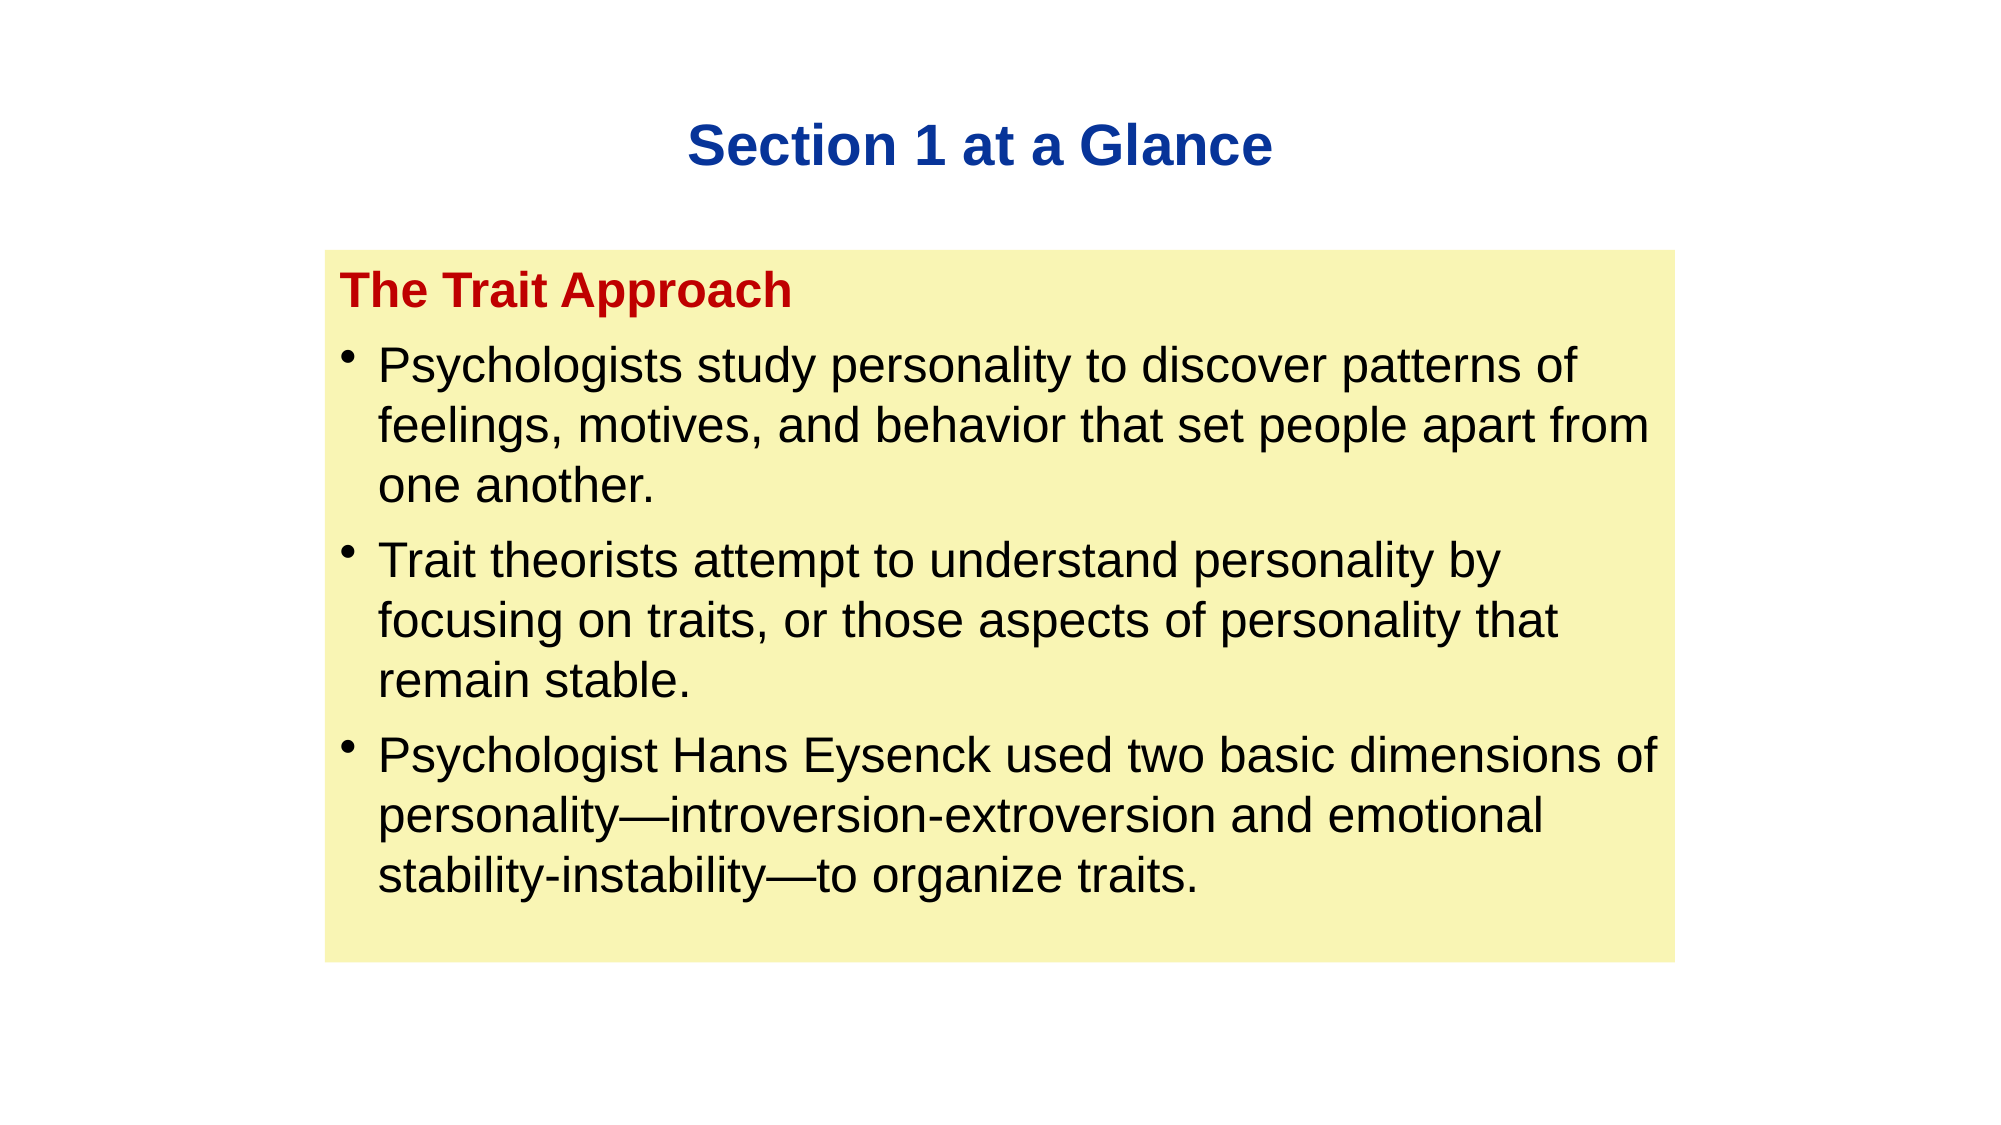

Section 1 at a Glance
The Trait Approach
Psychologists study personality to discover patterns of feelings, motives, and behavior that set people apart from one another.
Trait theorists attempt to understand personality by focusing on traits, or those aspects of personality that remain stable.
Psychologist Hans Eysenck used two basic dimensions of personality—introversion-extroversion and emotional stability-instability—to organize traits.